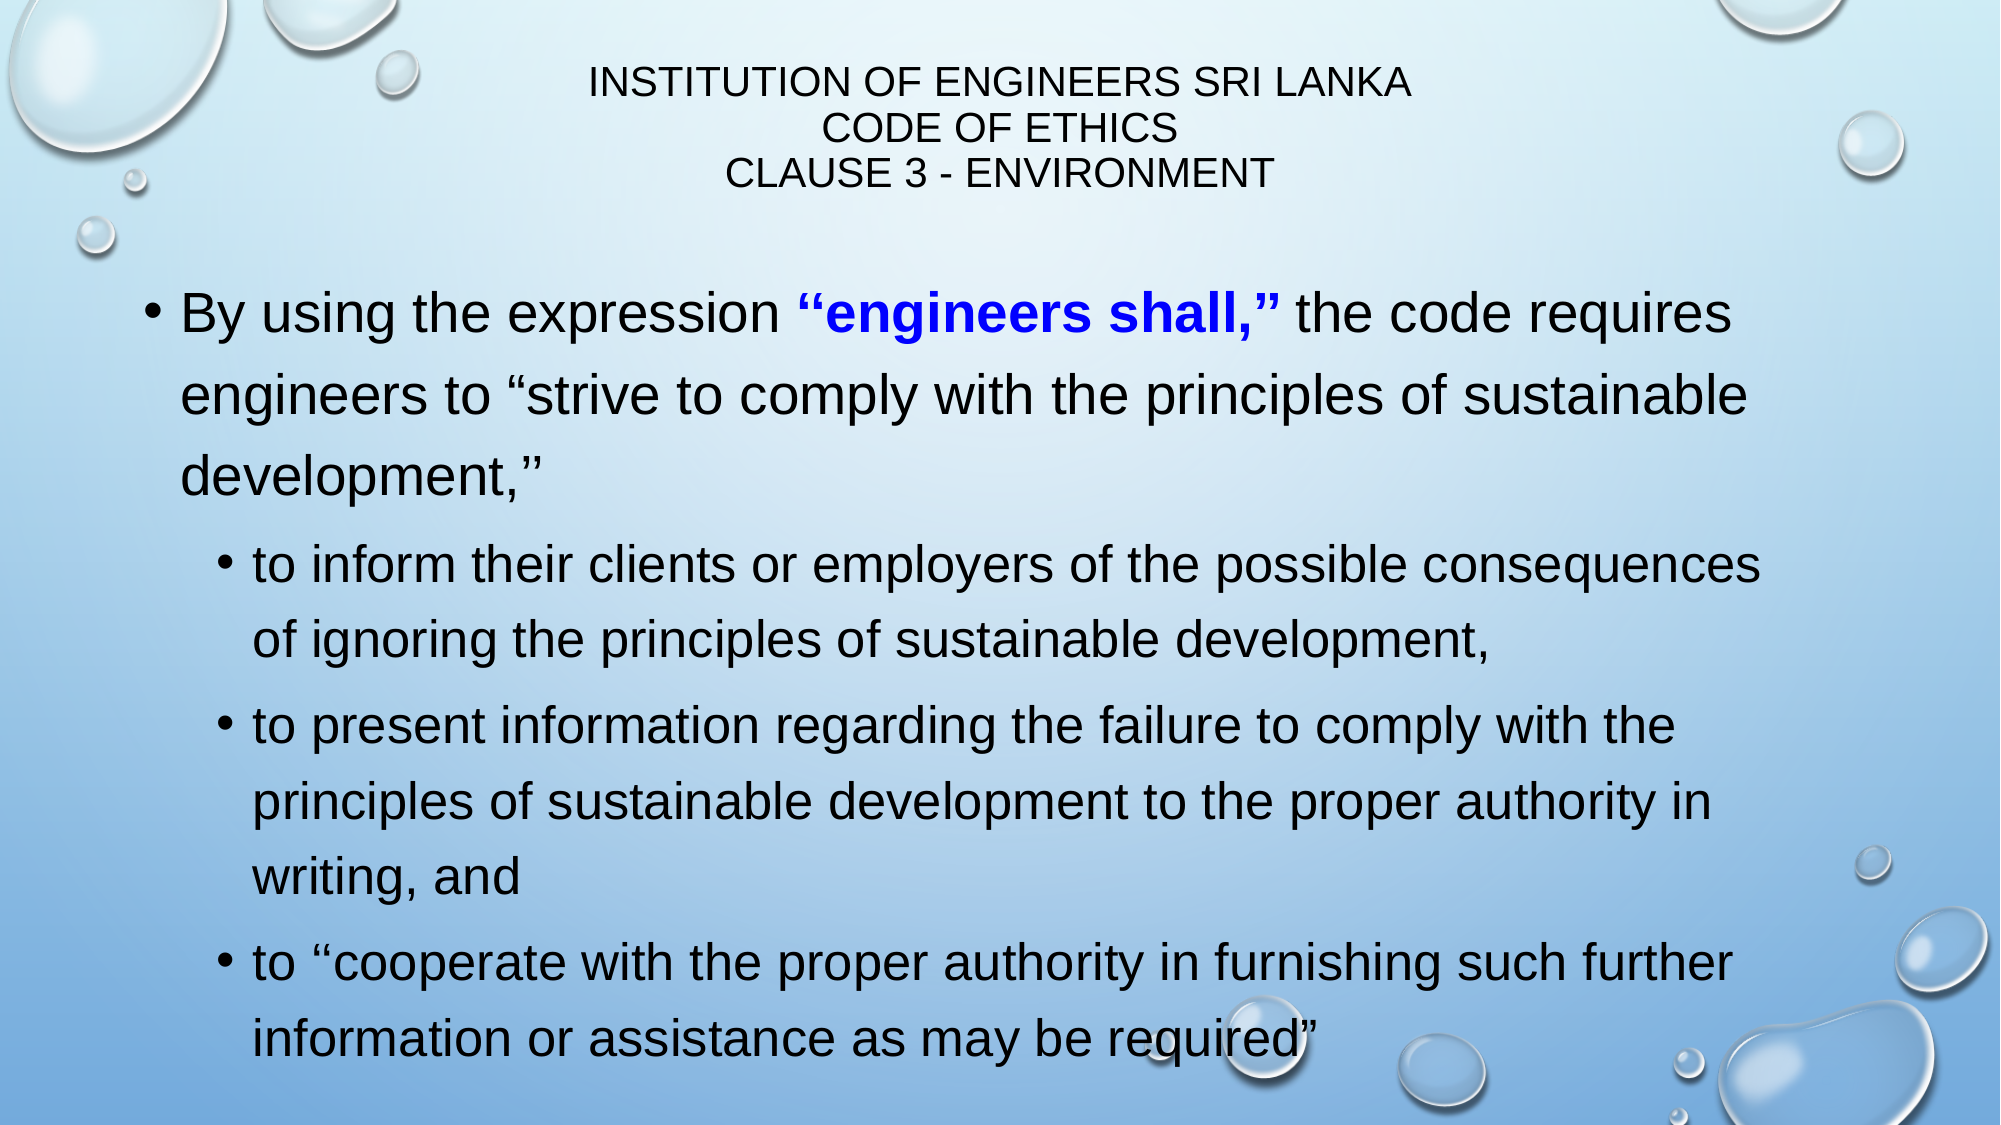

# Institution of Engineers sri lanka code of ethics clause 3 - environment
By using the expression ‘‘engineers shall,’’ the code requires engineers to “strive to comply with the principles of sustainable development,’’
to inform their clients or employers of the possible consequences of ignoring the principles of sustainable development,
to present information regarding the failure to comply with the principles of sustainable development to the proper authority in writing, and
to ‘‘cooperate with the proper authority in furnishing such further information or assistance as may be required”